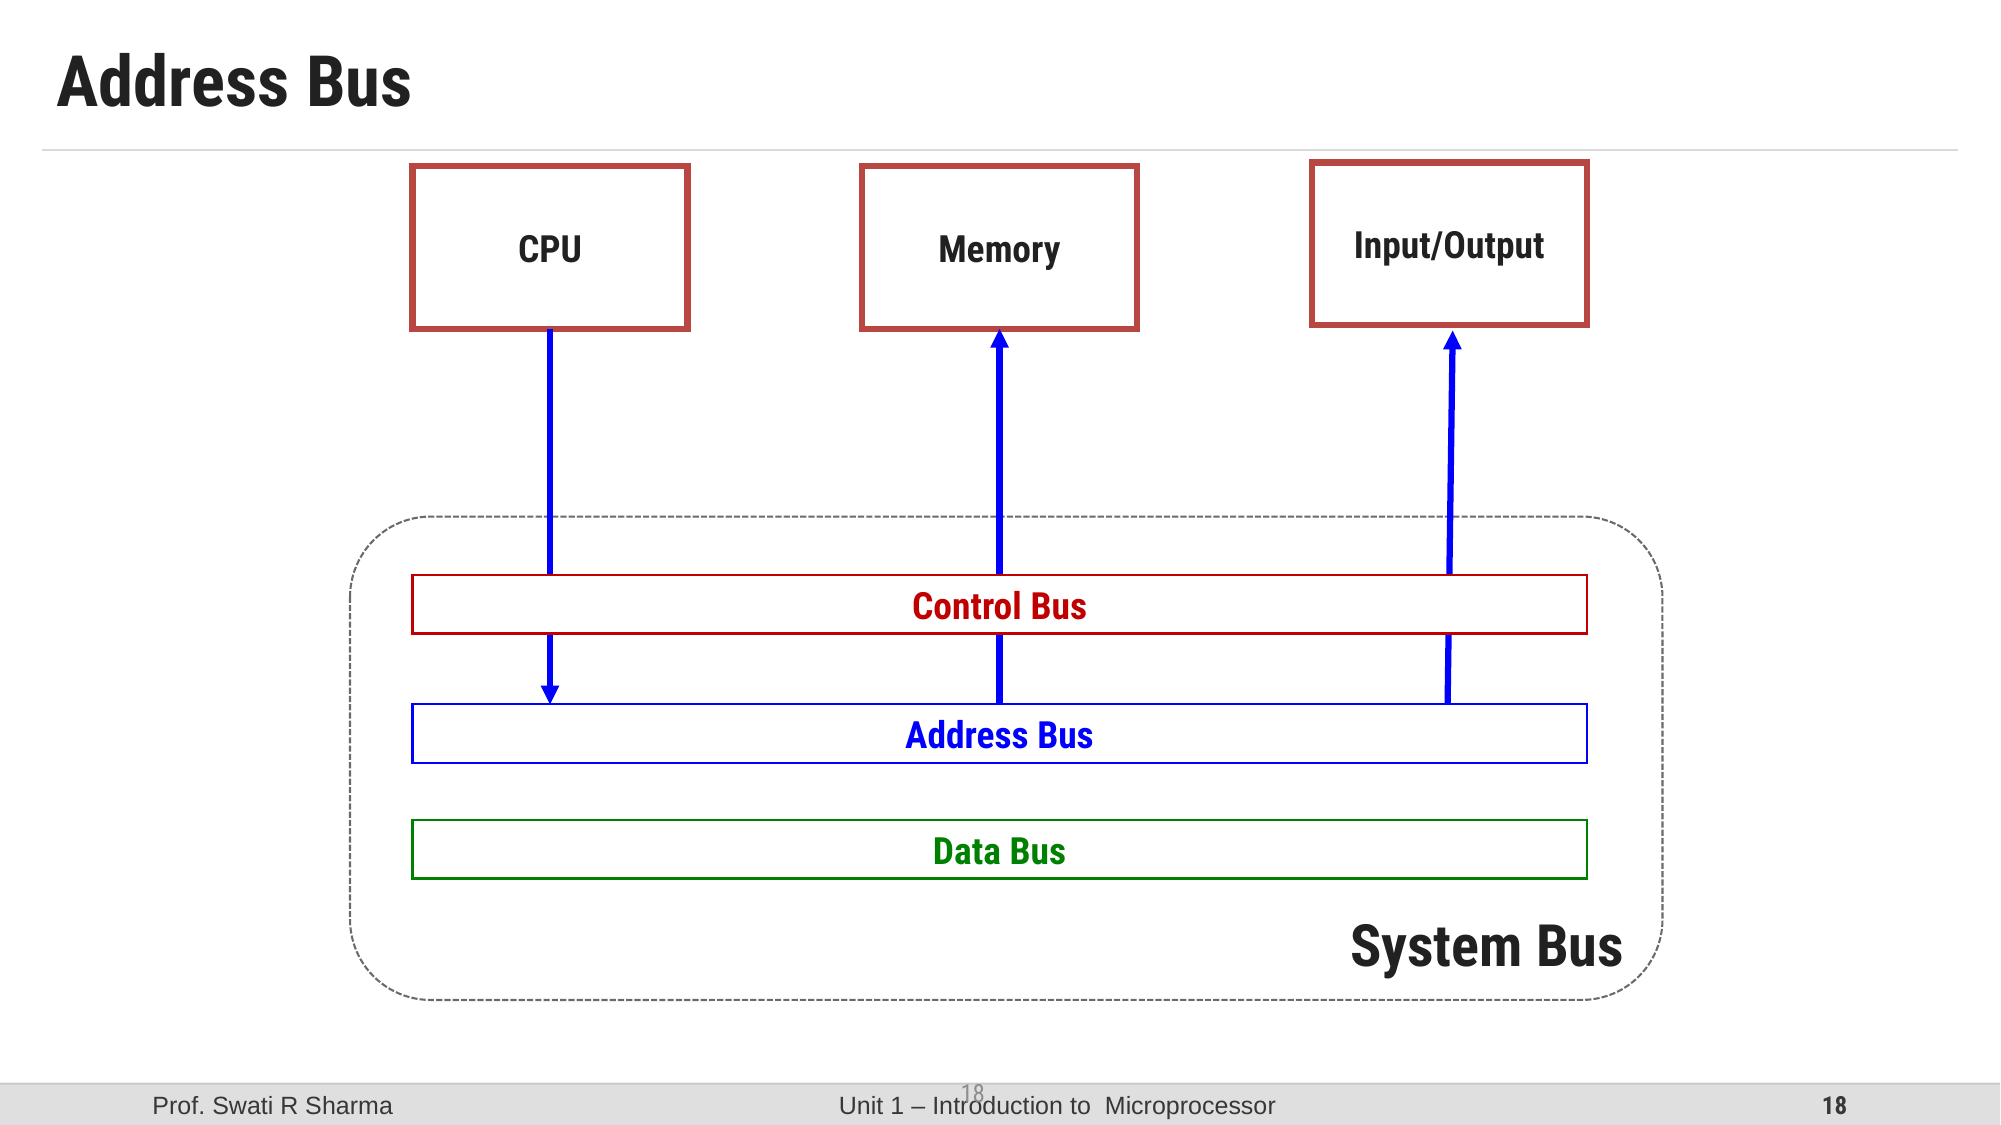

# Address Bus
Input/Output
CPU
Memory

System Bus
Control Bus
Address Bus
Data Bus
18